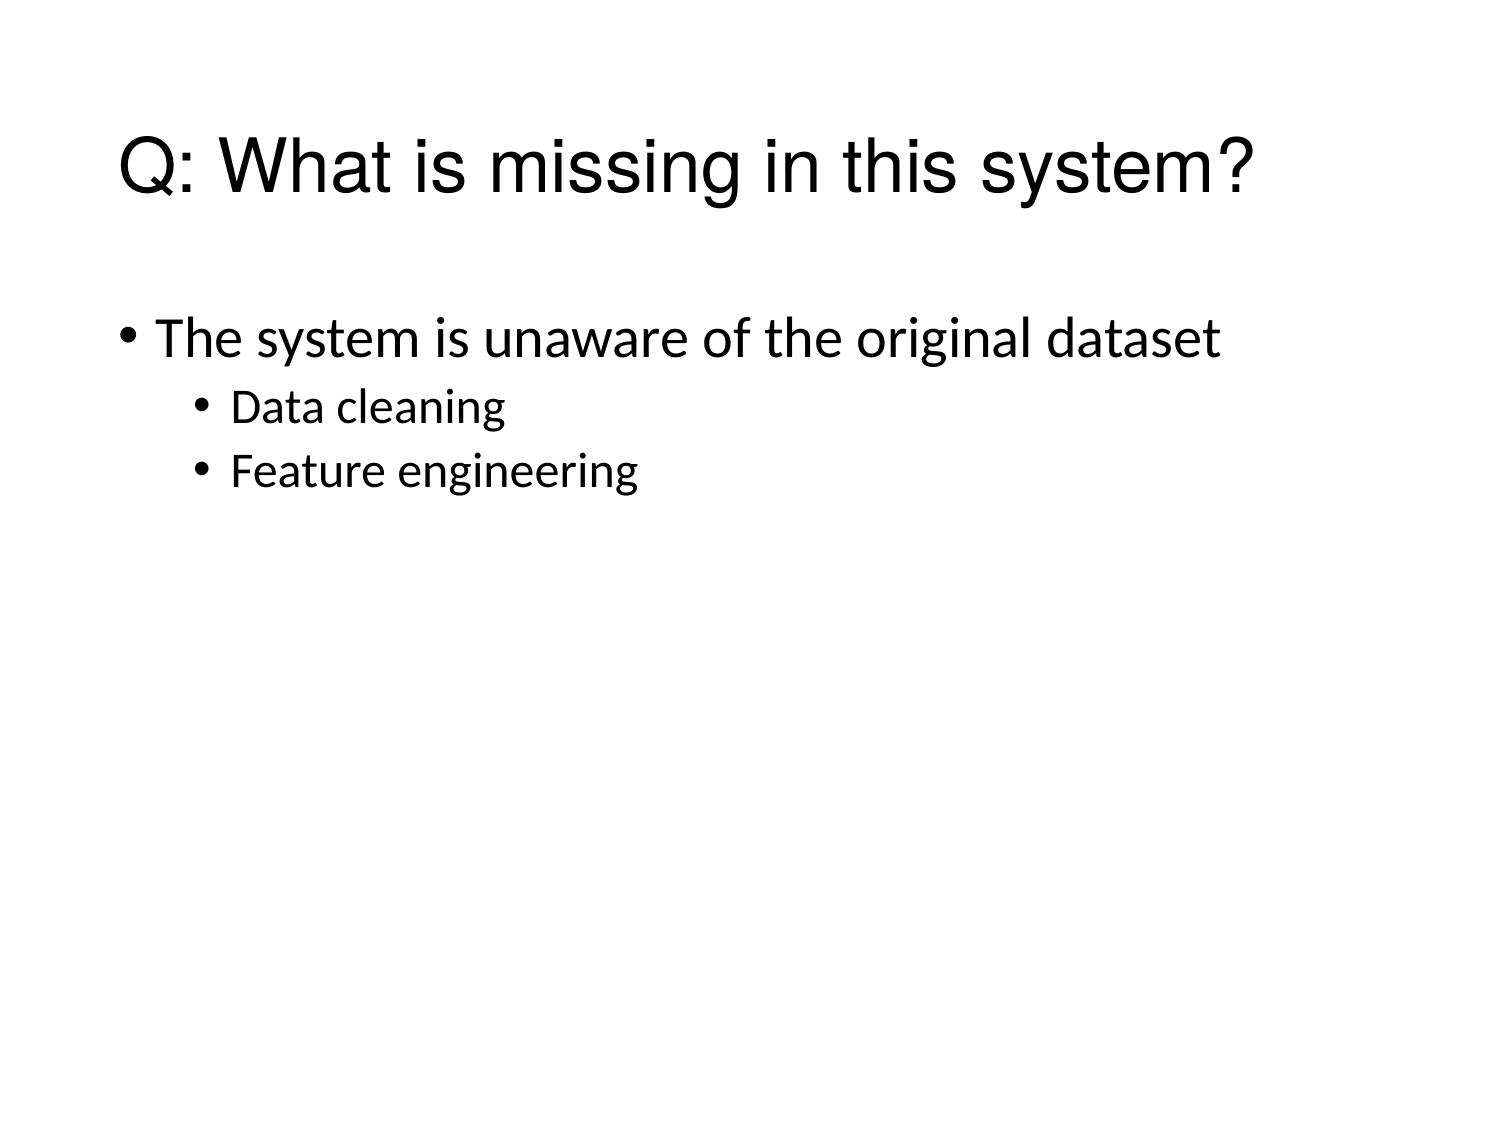

# Q: What is missing in this system?
The system is unaware of the original dataset
Data cleaning
Feature engineering